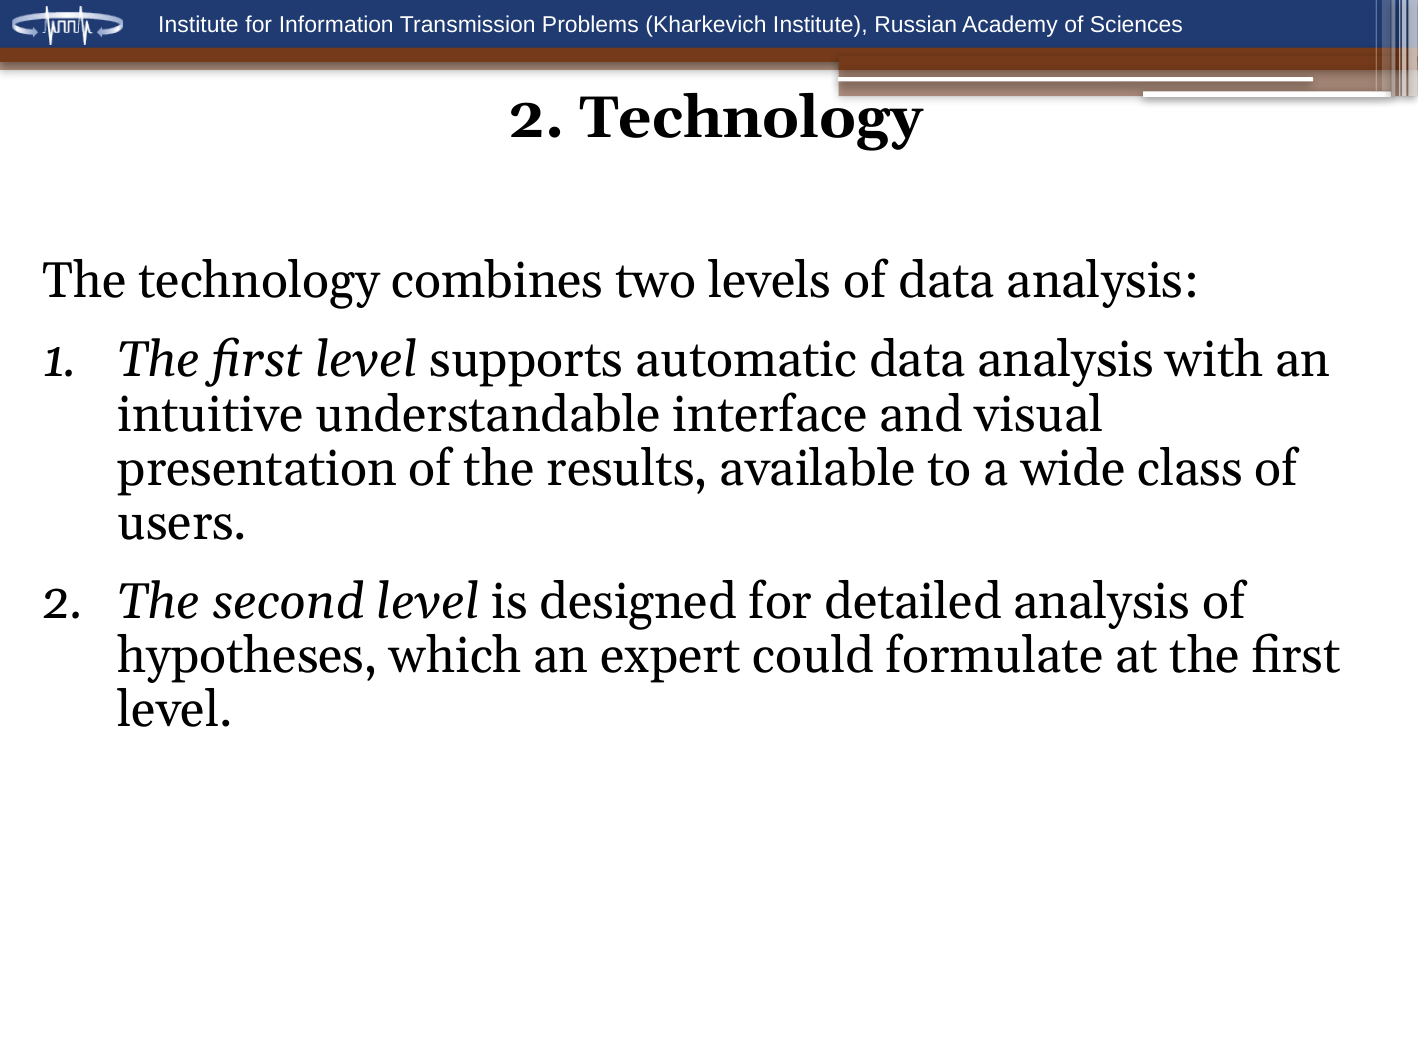

2. Technology

The technology combines two levels of data analysis:
The first level supports automatic data analysis with an intuitive understandable interface and visual presentation of the results, available to a wide class of users.
The second level is designed for detailed analysis of hypotheses, which an expert could formulate at the first level.